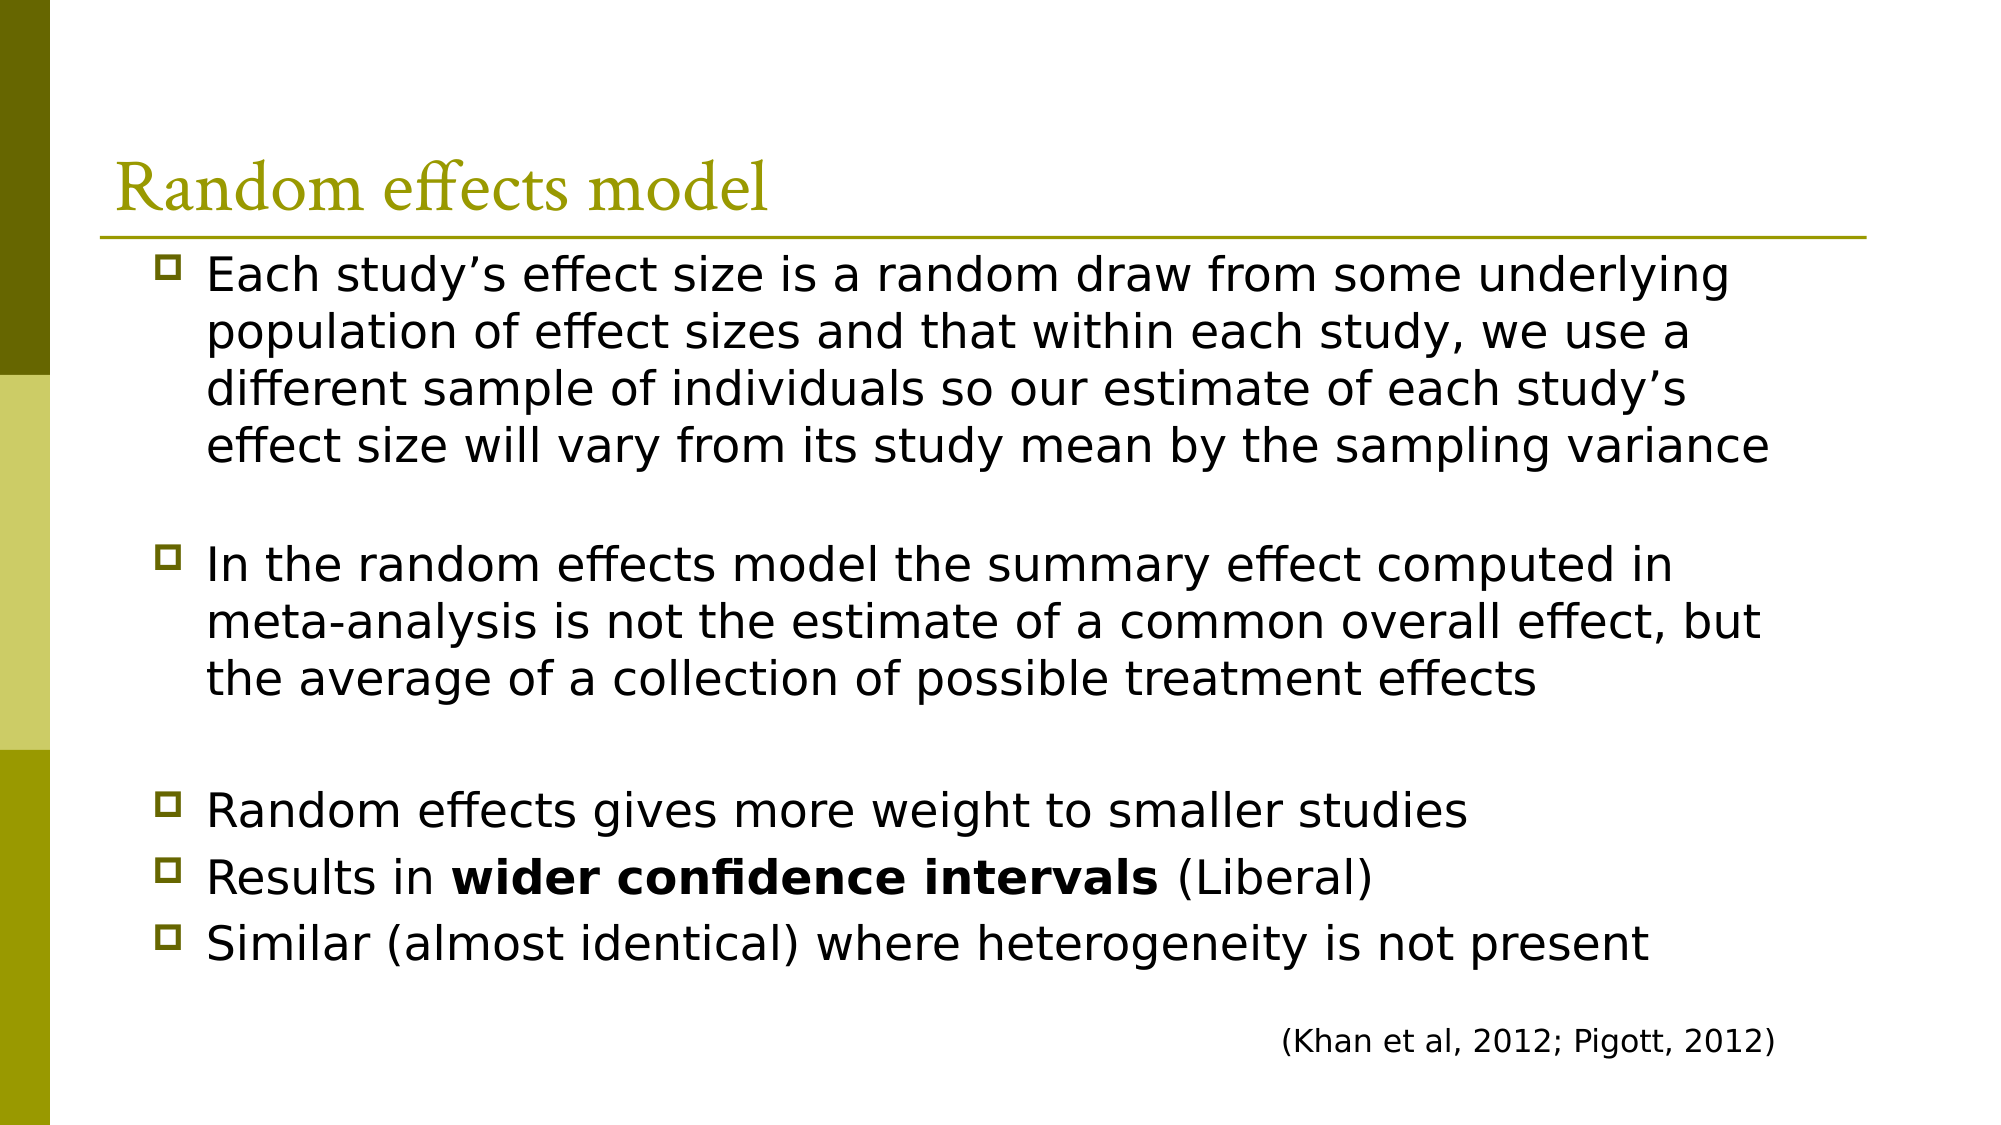

# Random effects model
Each study’s effect size is a random draw from some underlying population of effect sizes and that within each study, we use a different sample of individuals so our estimate of each study’s effect size will vary from its study mean by the sampling variance

In the random effects model the summary effect computed in meta-analysis is not the estimate of a common overall effect, but the average of a collection of possible treatment effects

Random effects gives more weight to smaller studies
Results in wider confidence intervals (Liberal)
Similar (almost identical) where heterogeneity is not present

(Khan et al, 2012; Pigott, 2012)